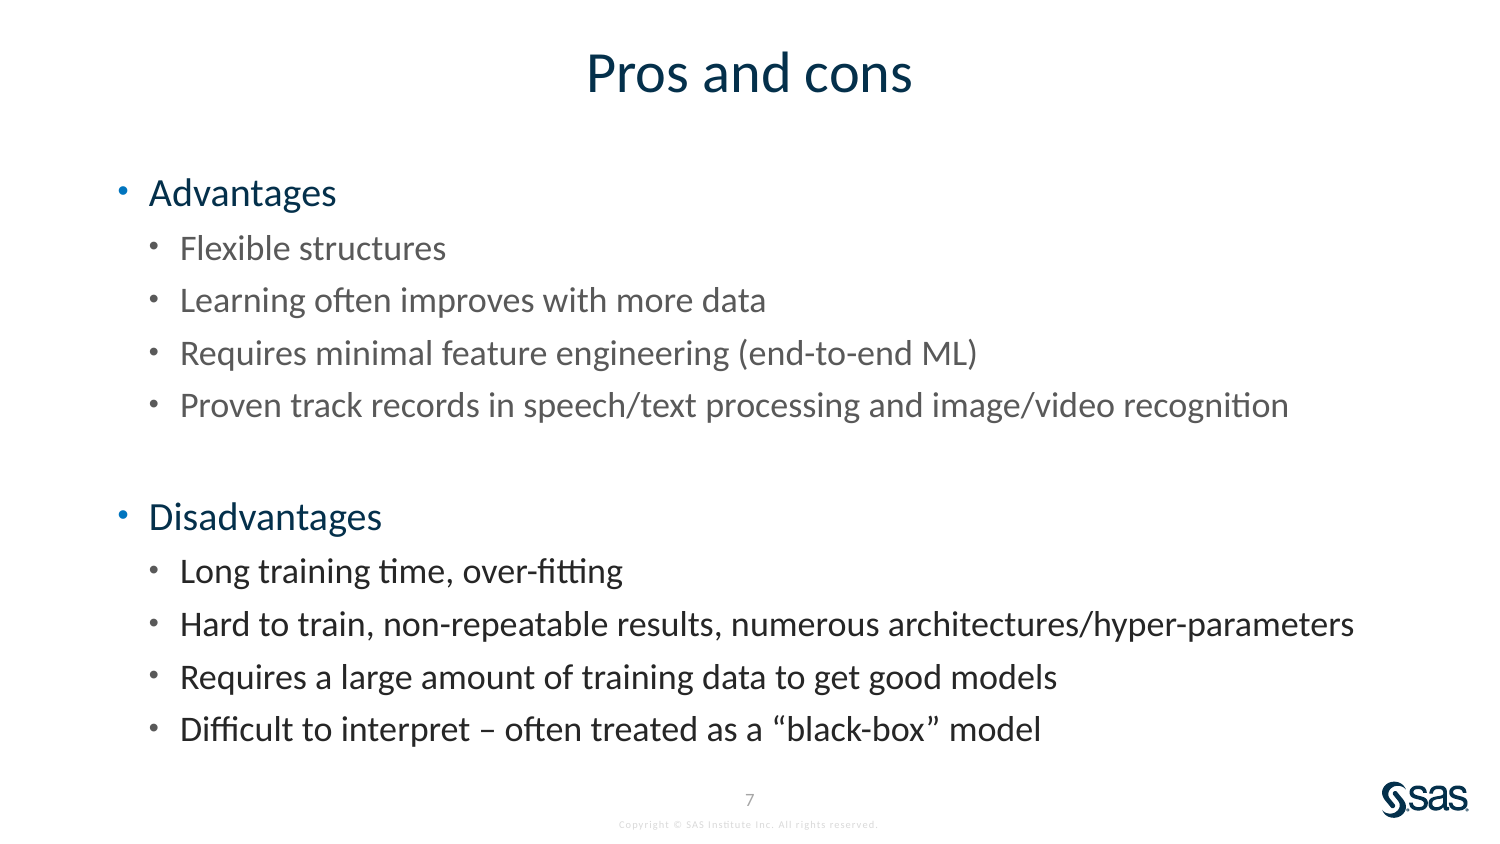

# Pros and cons
Advantages
Flexible structures
Learning often improves with more data
Requires minimal feature engineering (end-to-end ML)
Proven track records in speech/text processing and image/video recognition

Disadvantages
Long training time, over-fitting
Hard to train, non-repeatable results, numerous architectures/hyper-parameters
Requires a large amount of training data to get good models
Difficult to interpret – often treated as a “black-box” model
7